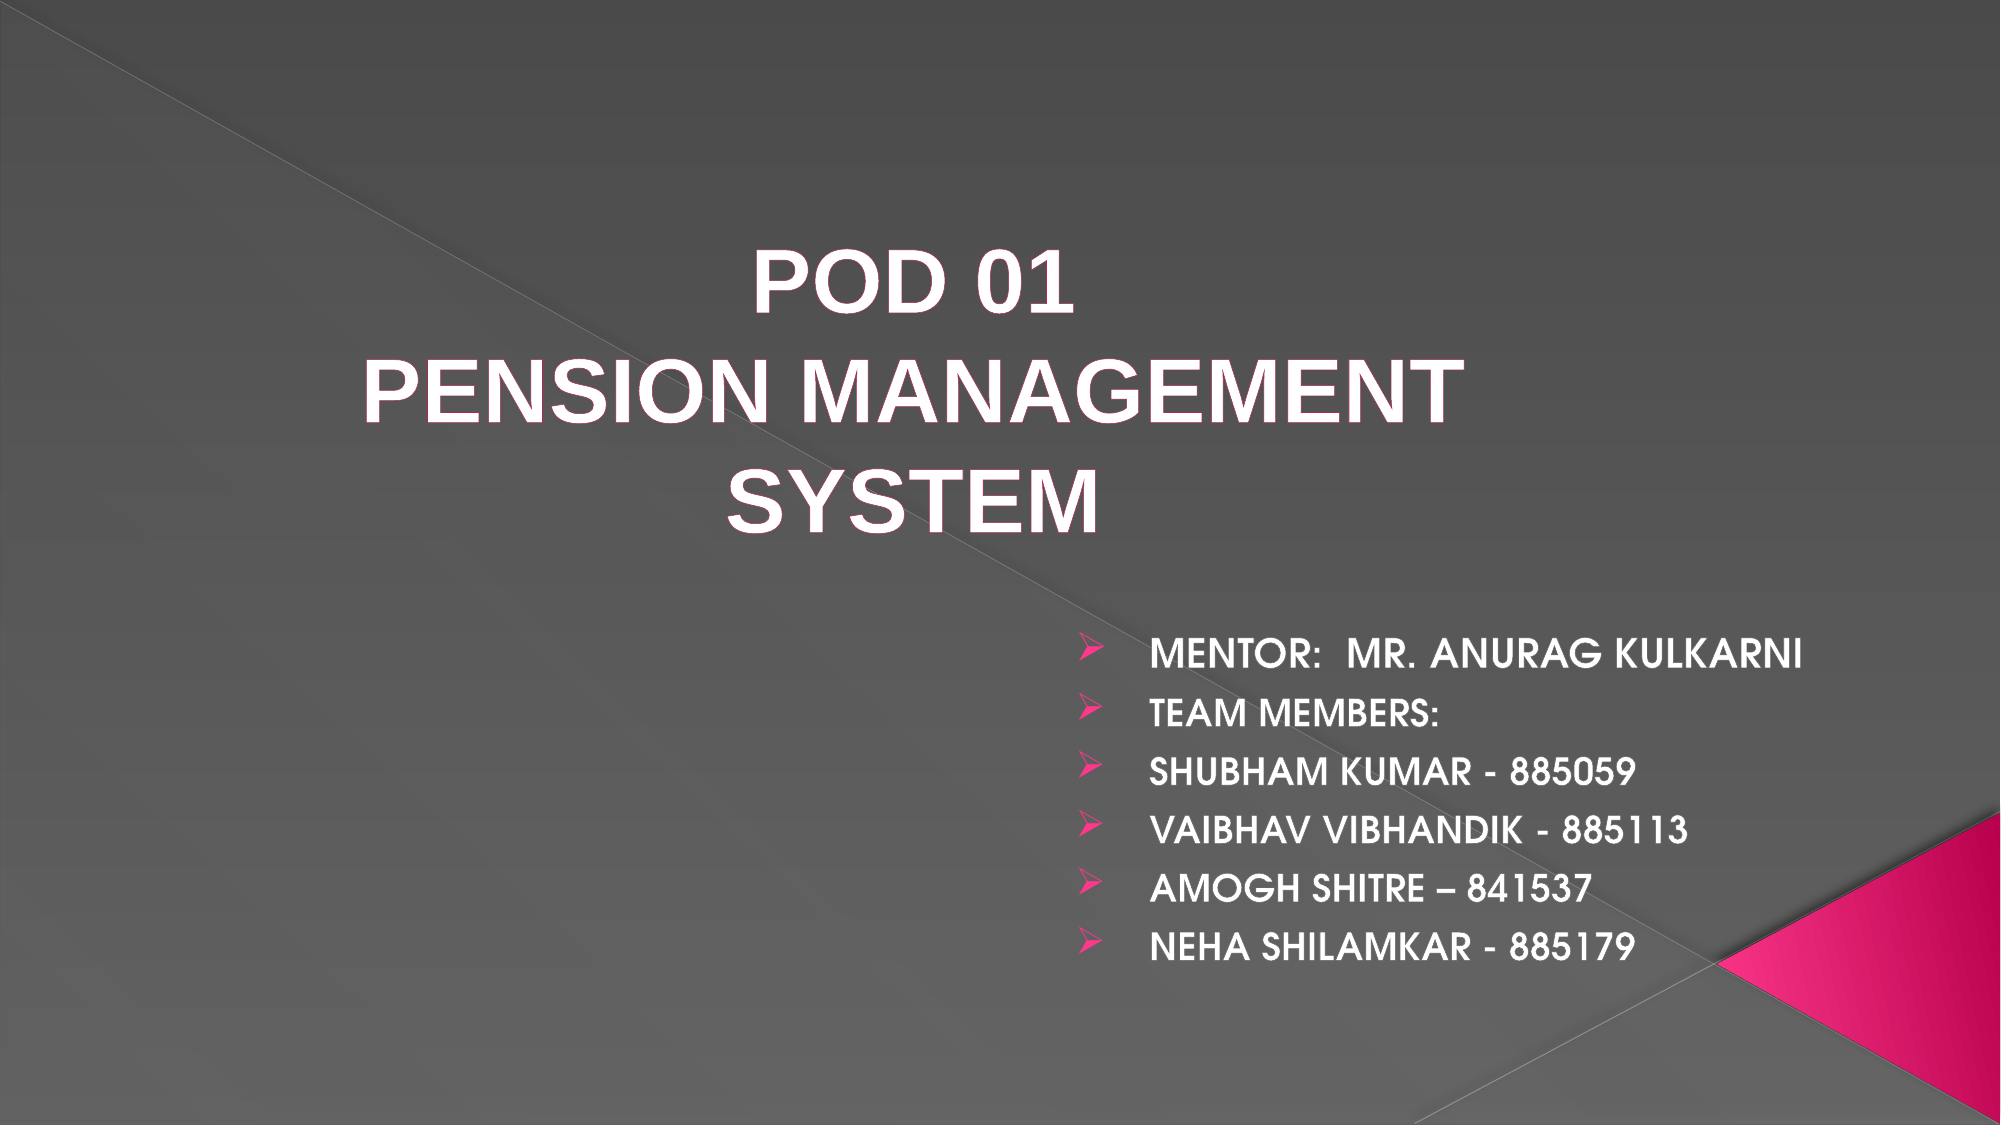

# POD 01 PENSION MANAGEMENT SYSTEM
MENTOR:  MR. ANURAG KULKARNI
TEAM MEMBERS:
SHUBHAM KUMAR - 885059
VAIBHAV VIBHANDIK - 885113
AMOGH SHITRE – 841537
NEHA SHILAMKAR - 885179